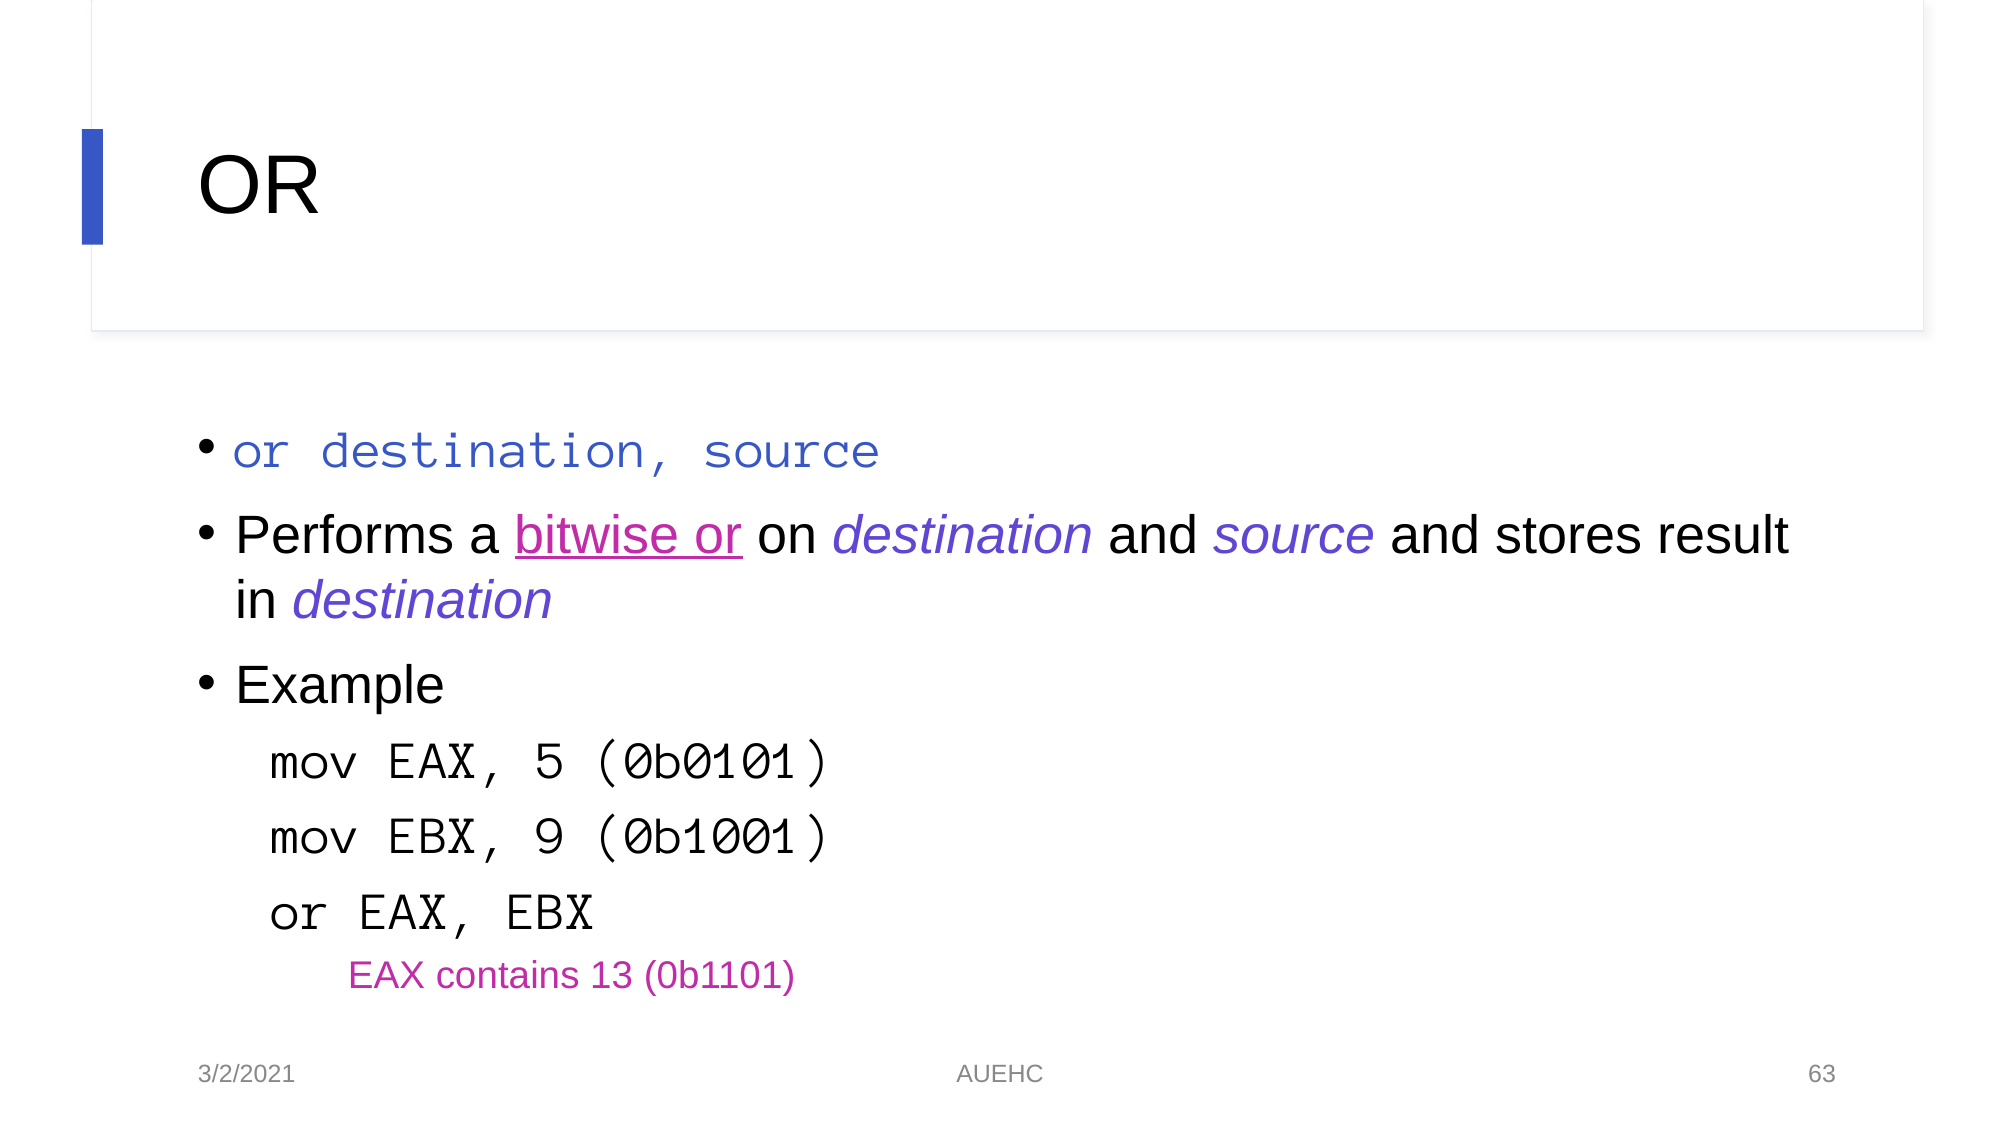

# OR
or destination, source
Performs a bitwise or on destination and source and stores result in destination
Example
mov EAX, 5 (0b0101)
mov EBX, 9 (0b1001)
or EAX, EBX
EAX contains 13 (0b1101)

3/2/2021
AUEHC
63